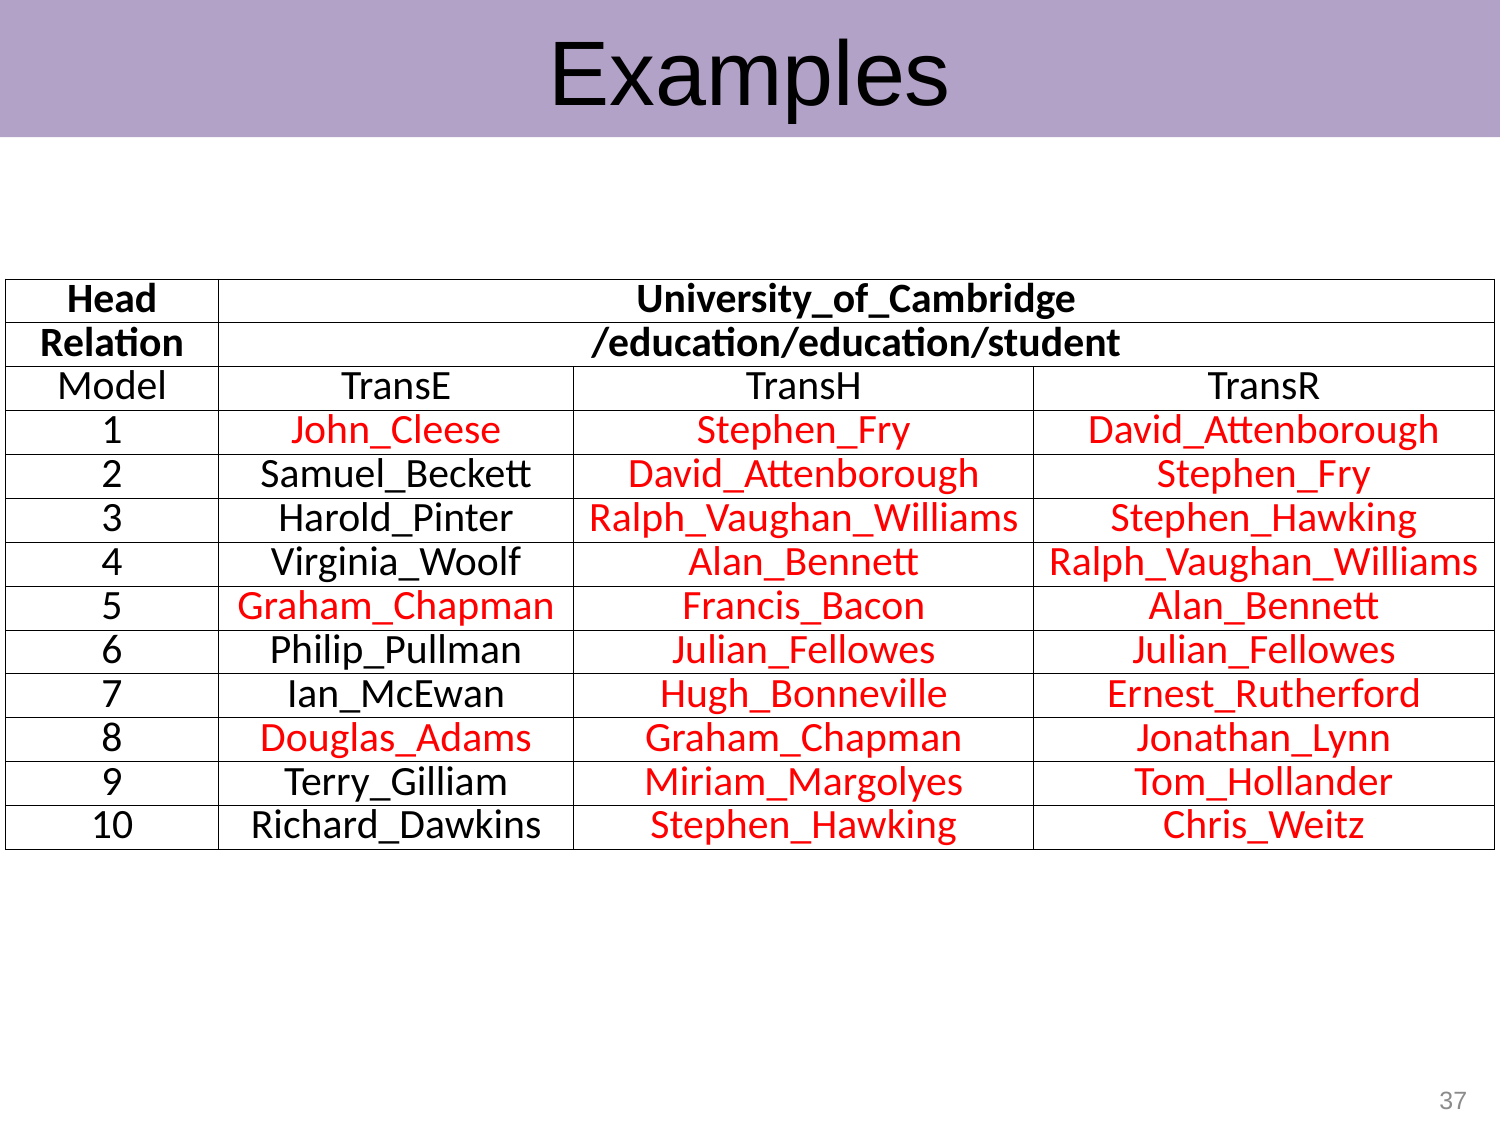

# Examples
| Head | University\_of\_Cambridge |  |  |
| --- | --- | --- | --- |
| Relation | /education/education/student |  |  |
| Model | TransE | TransH | TransR |
| 1 | John\_Cleese | Stephen\_Fry | David\_Attenborough |
| 2 | Samuel\_Beckett | David\_Attenborough | Stephen\_Fry |
| 3 | Harold\_Pinter | Ralph\_Vaughan\_Williams | Stephen\_Hawking |
| 4 | Virginia\_Woolf | Alan\_Bennett | Ralph\_Vaughan\_Williams |
| 5 | Graham\_Chapman | Francis\_Bacon | Alan\_Bennett |
| 6 | Philip\_Pullman | Julian\_Fellowes | Julian\_Fellowes |
| 7 | Ian\_McEwan | Hugh\_Bonneville | Ernest\_Rutherford |
| 8 | Douglas\_Adams | Graham\_Chapman | Jonathan\_Lynn |
| 9 | Terry\_Gilliam | Miriam\_Margolyes | Tom\_Hollander |
| 10 | Richard\_Dawkins | Stephen\_Hawking | Chris\_Weitz |
37